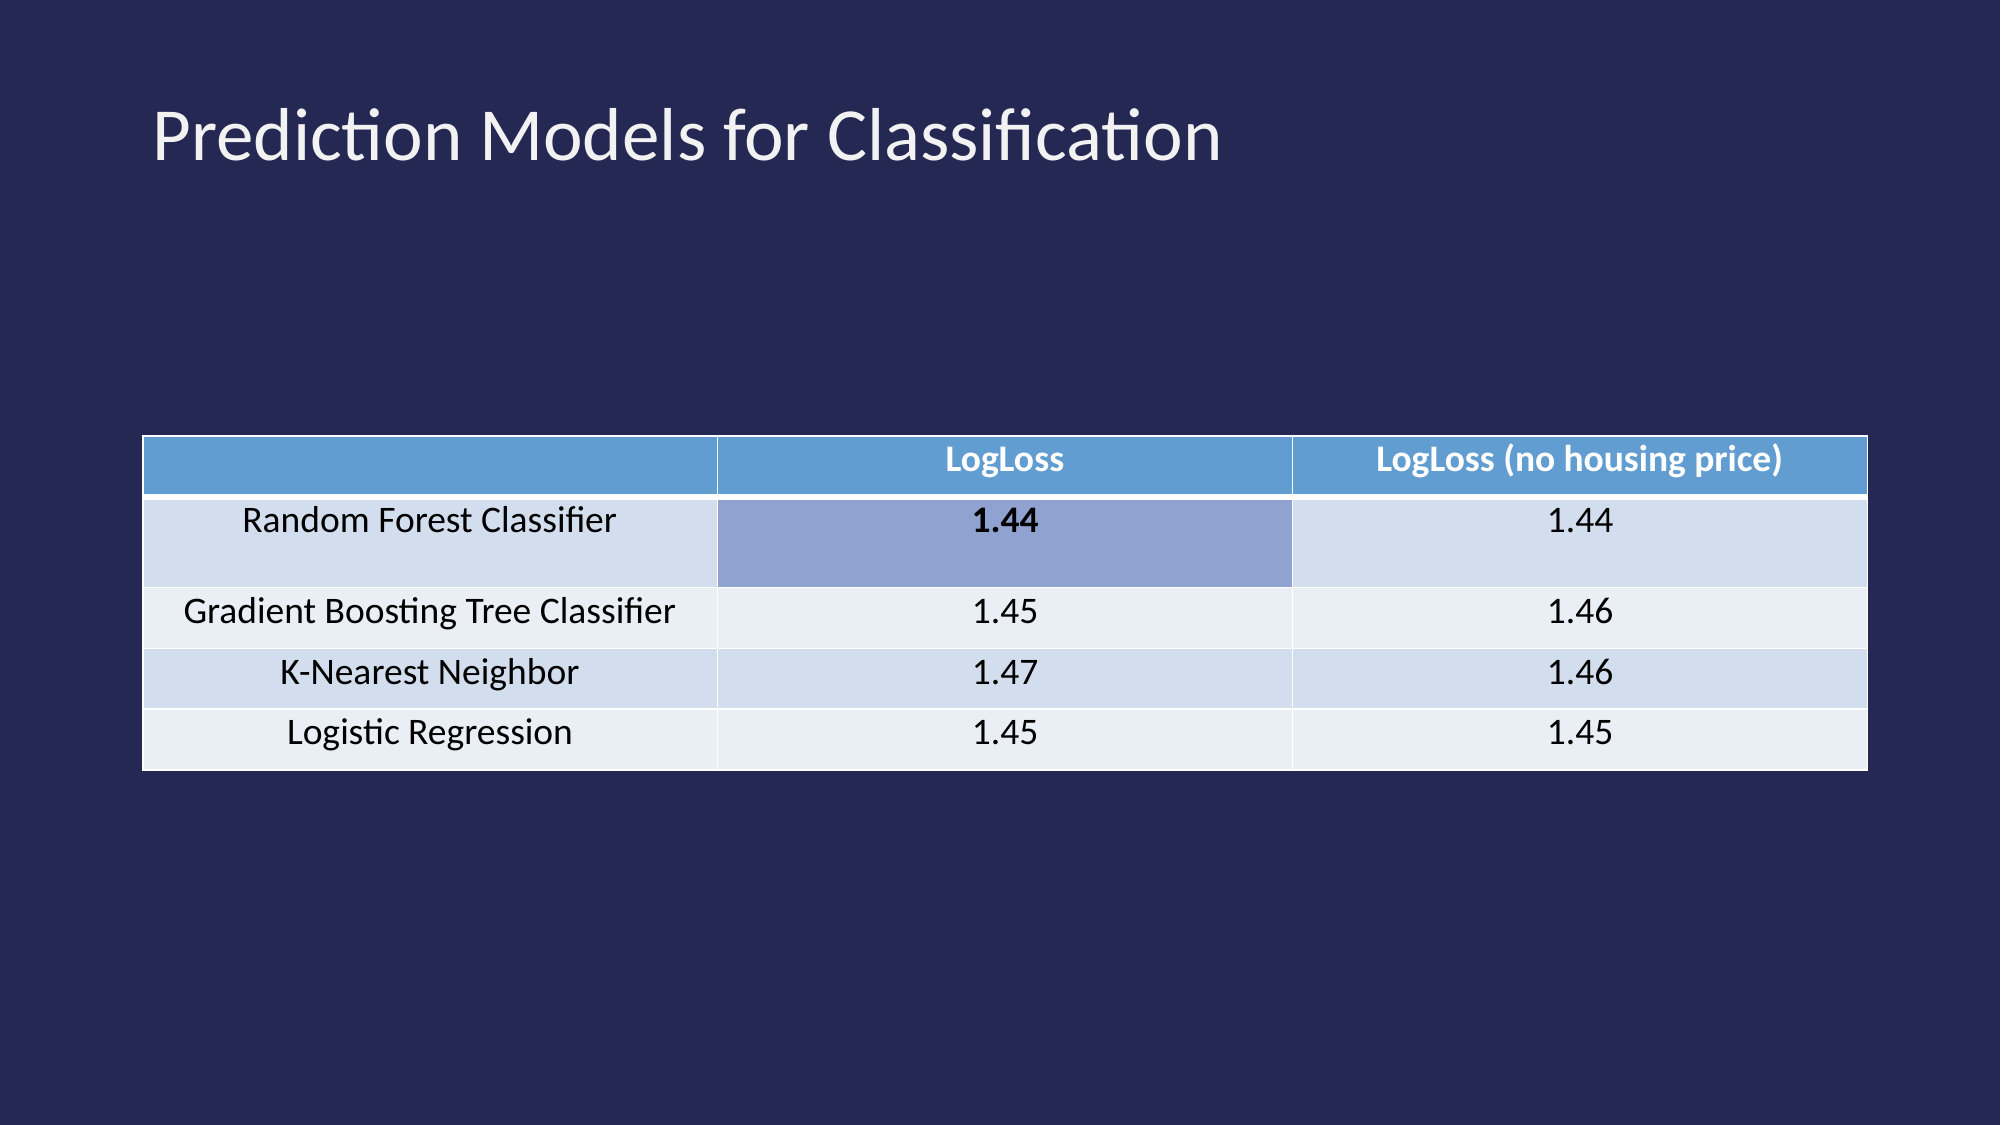

# Prediction Models for Classification
|  | LogLoss | LogLoss (no housing price) |
| --- | --- | --- |
| Random Forest Classifier | 1.44 | 1.44 |
| Gradient Boosting Tree Classifier | 1.45 | 1.46 |
| K-Nearest Neighbor | 1.47 | 1.46 |
| Logistic Regression | 1.45 | 1.45 |